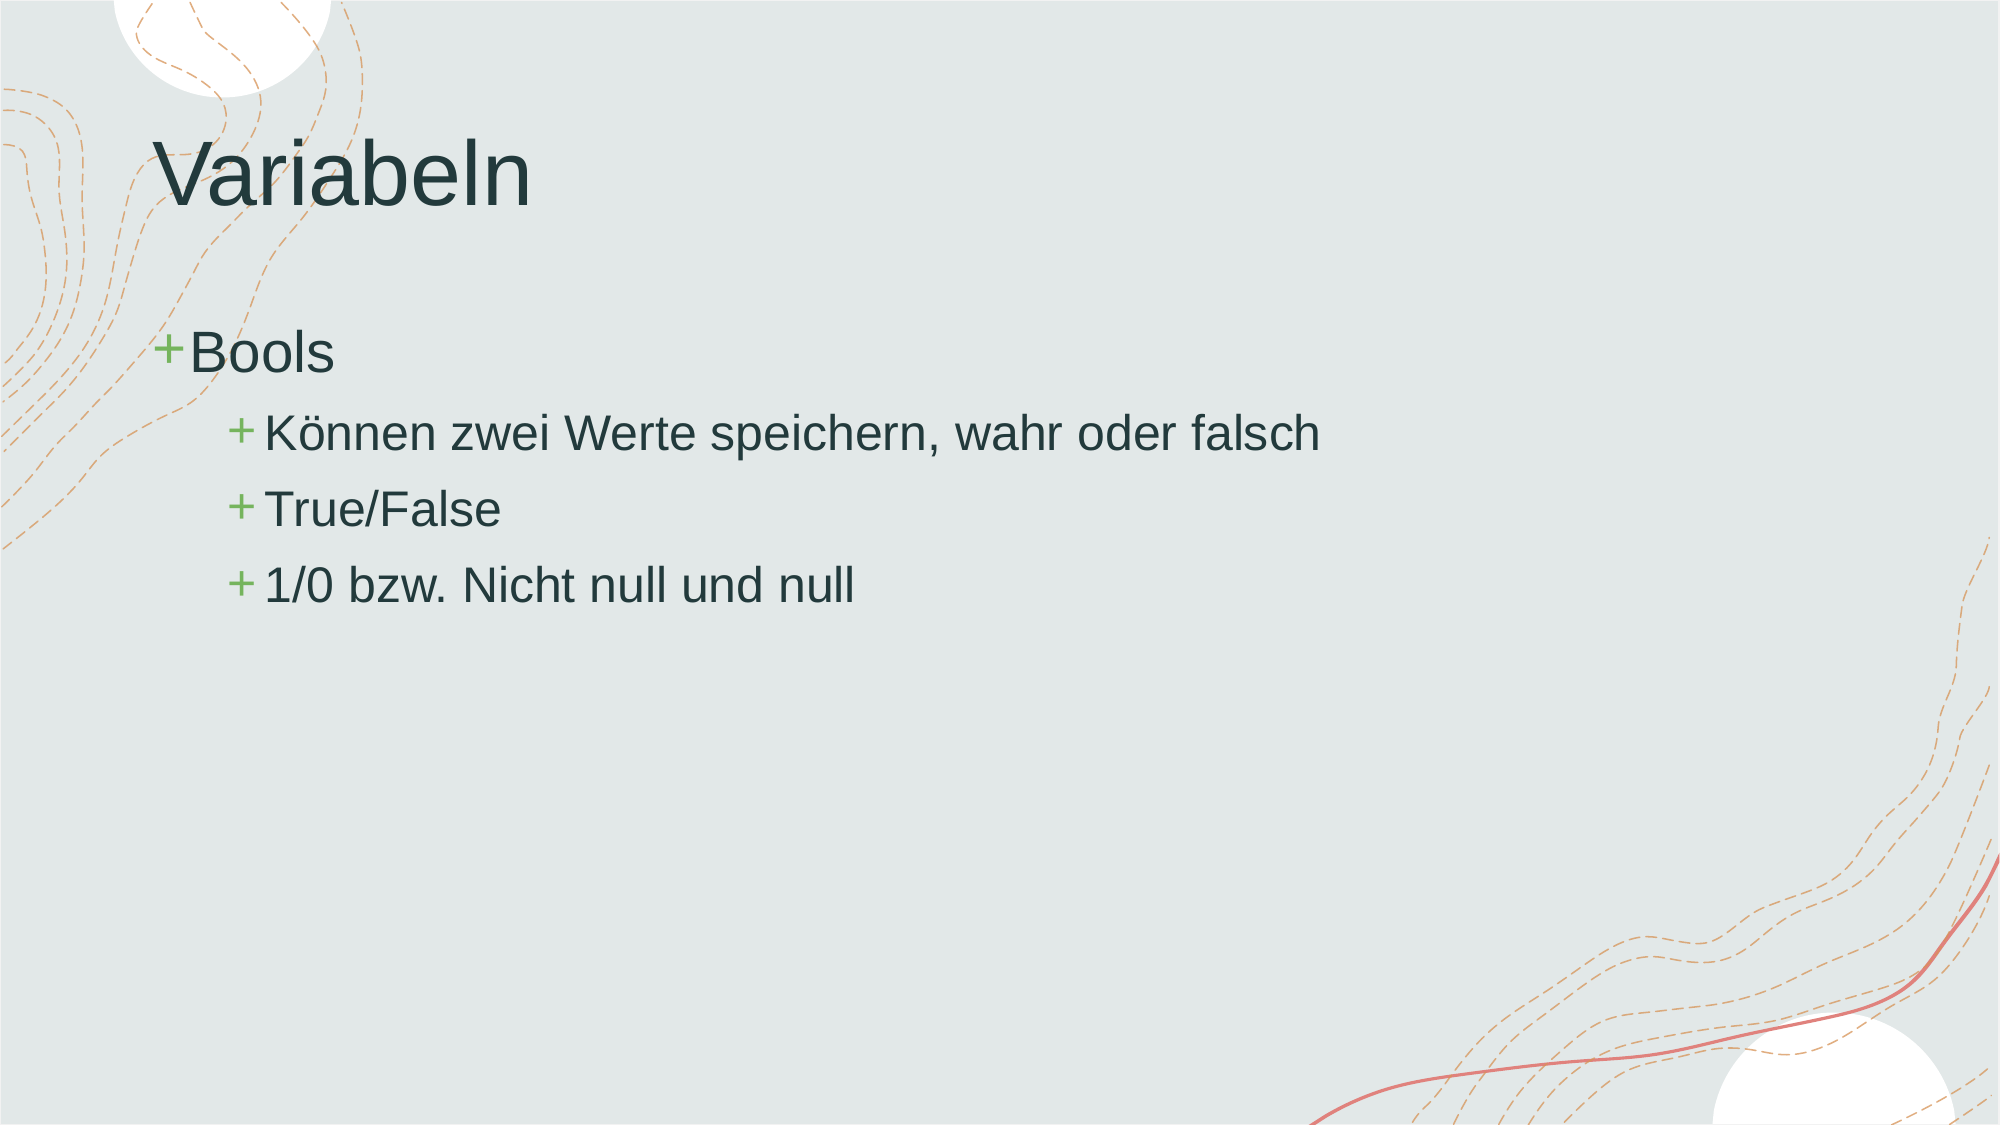

# Variabeln
Bools
Können zwei Werte speichern, wahr oder falsch
True/False
1/0 bzw. Nicht null und null